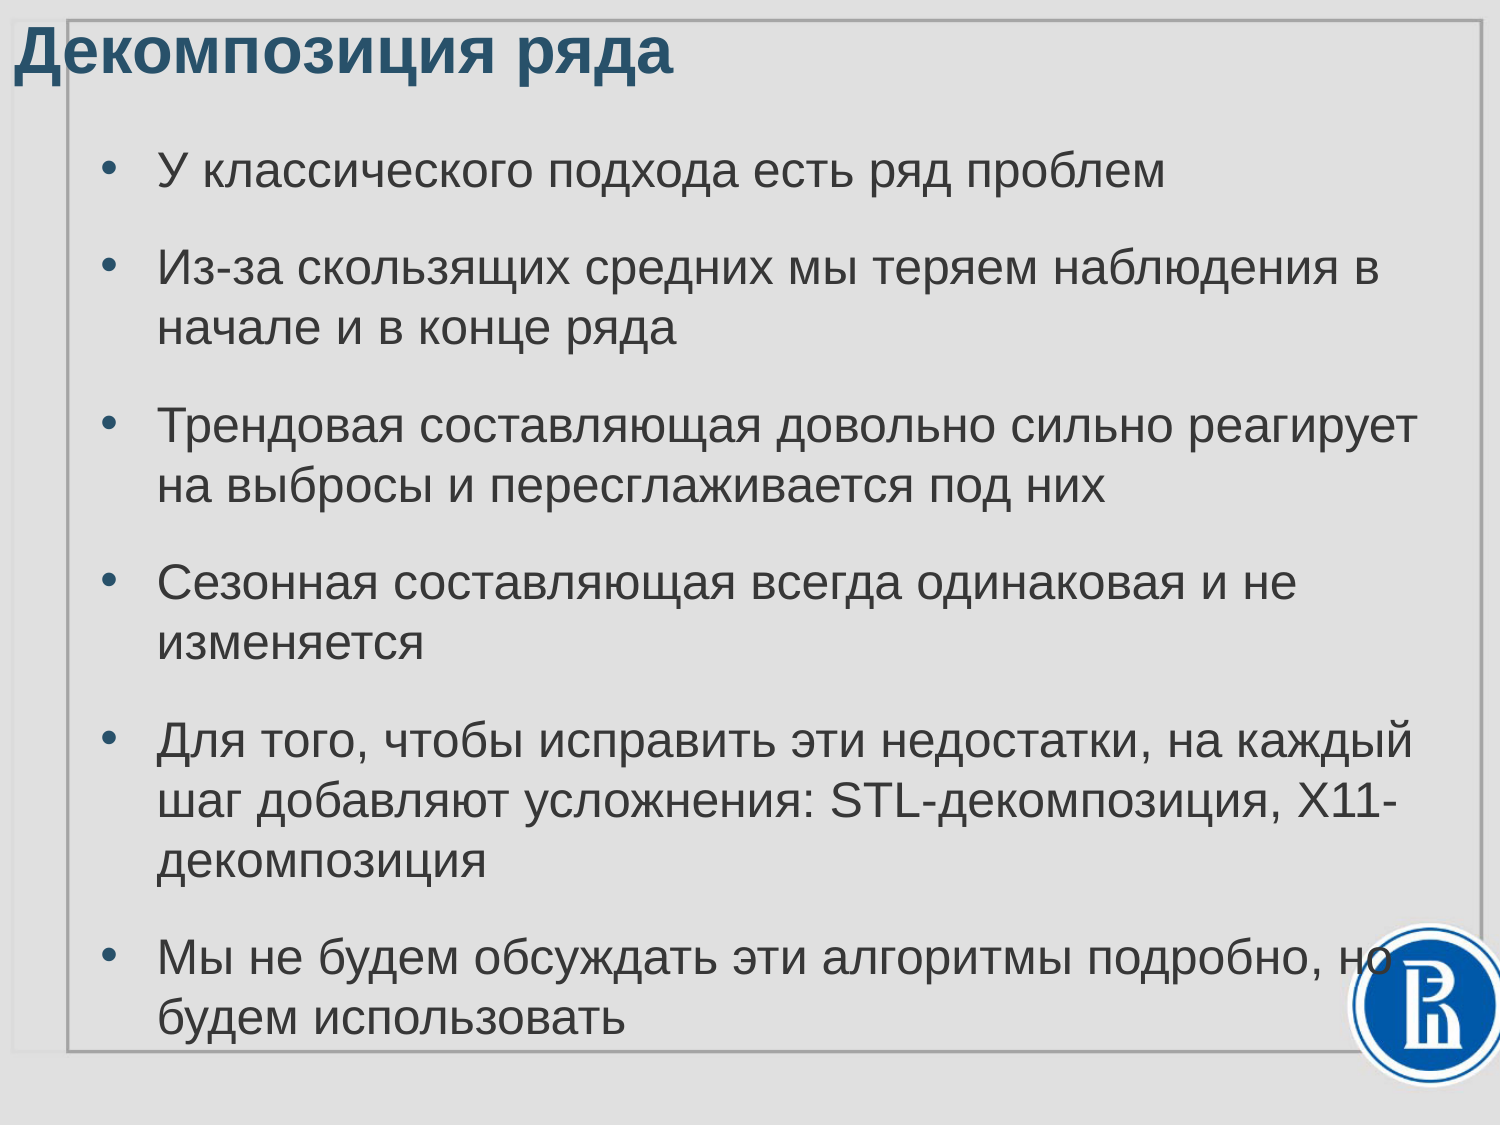

Декомпозиция ряда

У классического подхода есть ряд проблем
Из-за скользящих средних мы теряем наблюдения в начале и в конце ряда
Трендовая составляющая довольно сильно реагирует
на выбросы и пересглаживается под них
Сезонная составляющая всегда одинаковая и не изменяется
Для того, чтобы исправить эти недостатки, на каждый
шаг добавляют усложнения: STL-декомпозиция, X11-декомпозиция
Мы не будем обсуждать эти алгоритмы подробно, но будем использовать